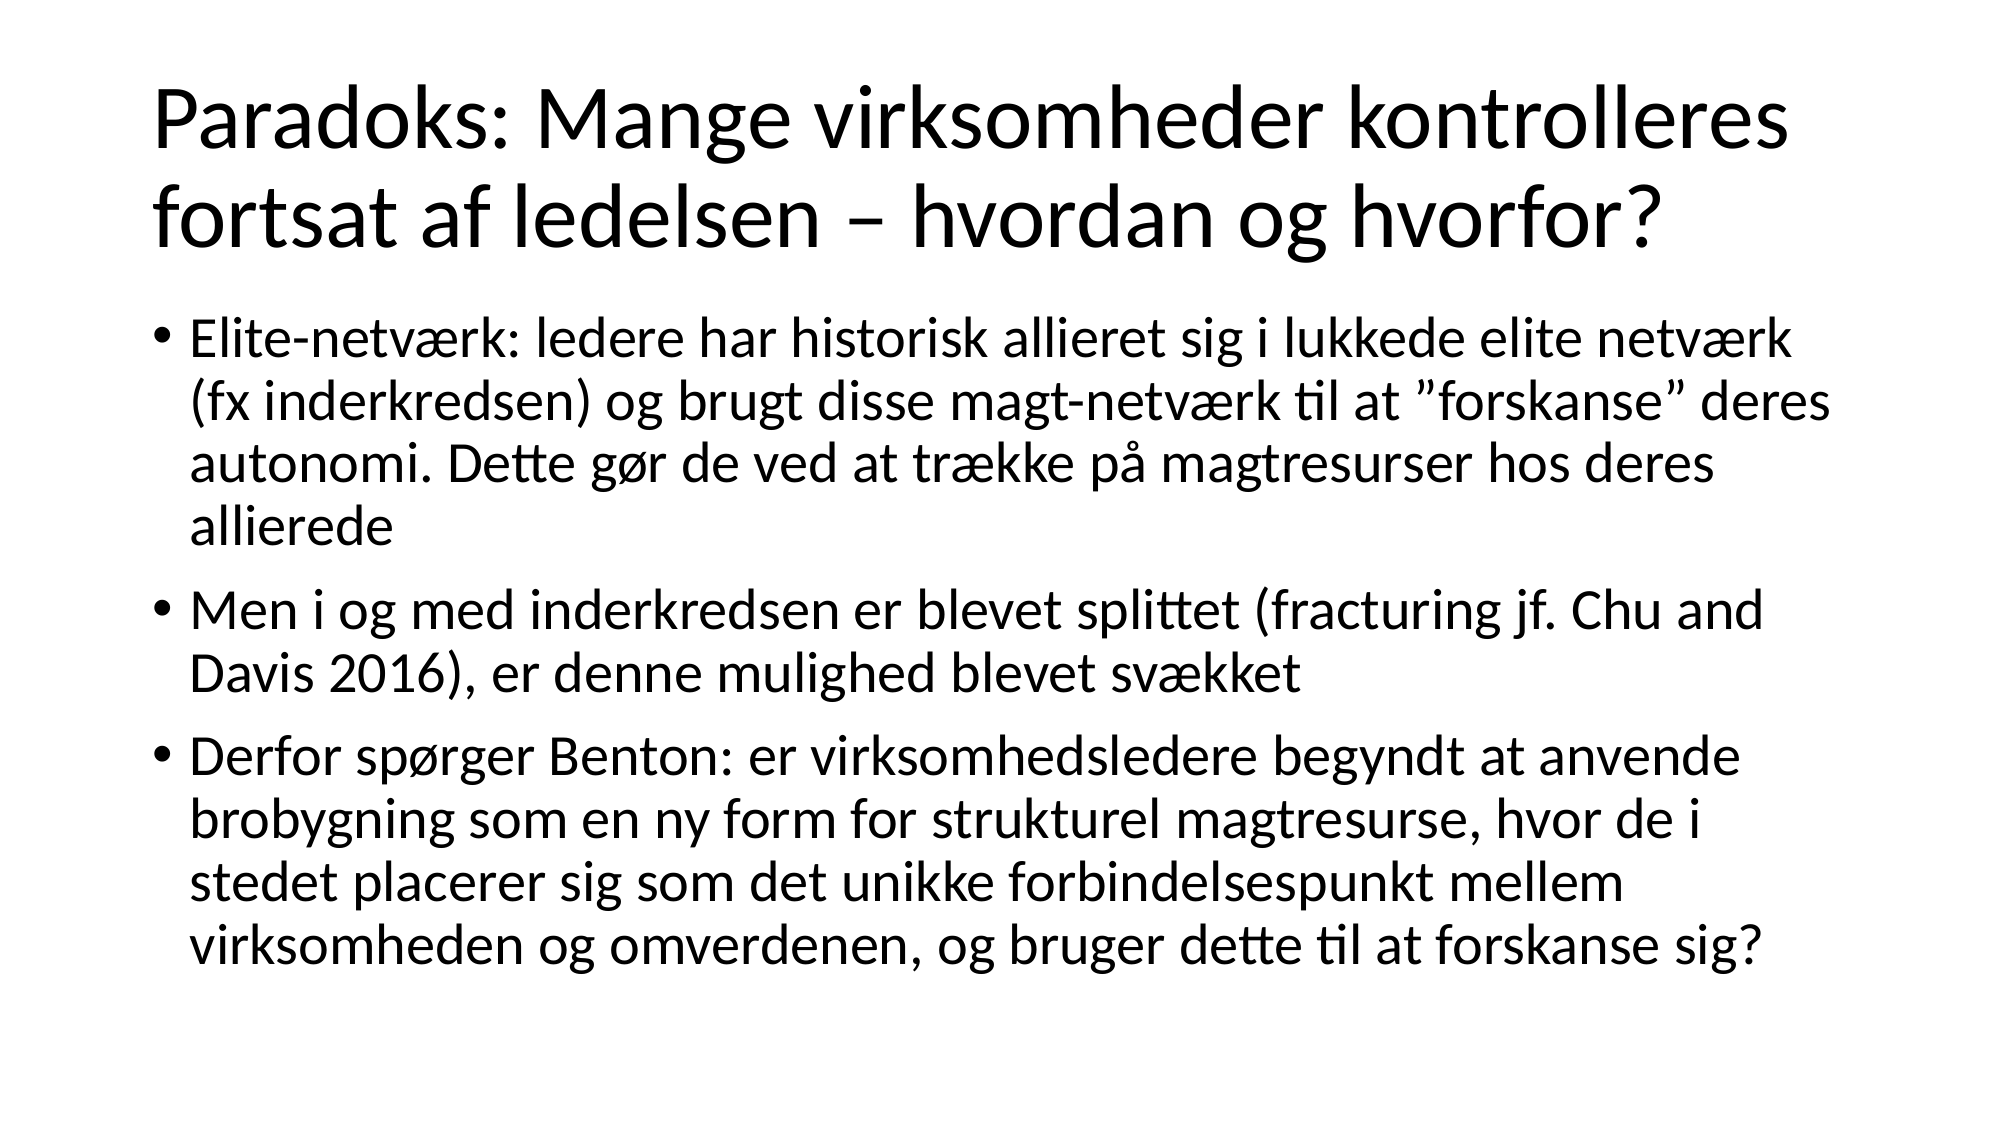

# Paradoks: Mange virksomheder kontrolleres fortsat af ledelsen – hvordan og hvorfor?
Elite-netværk: ledere har historisk allieret sig i lukkede elite netværk (fx inderkredsen) og brugt disse magt-netværk til at ”forskanse” deres autonomi. Dette gør de ved at trække på magtresurser hos deres allierede
Men i og med inderkredsen er blevet splittet (fracturing jf. Chu and Davis 2016), er denne mulighed blevet svækket
Derfor spørger Benton: er virksomhedsledere begyndt at anvende brobygning som en ny form for strukturel magtresurse, hvor de i stedet placerer sig som det unikke forbindelsespunkt mellem virksomheden og omverdenen, og bruger dette til at forskanse sig?